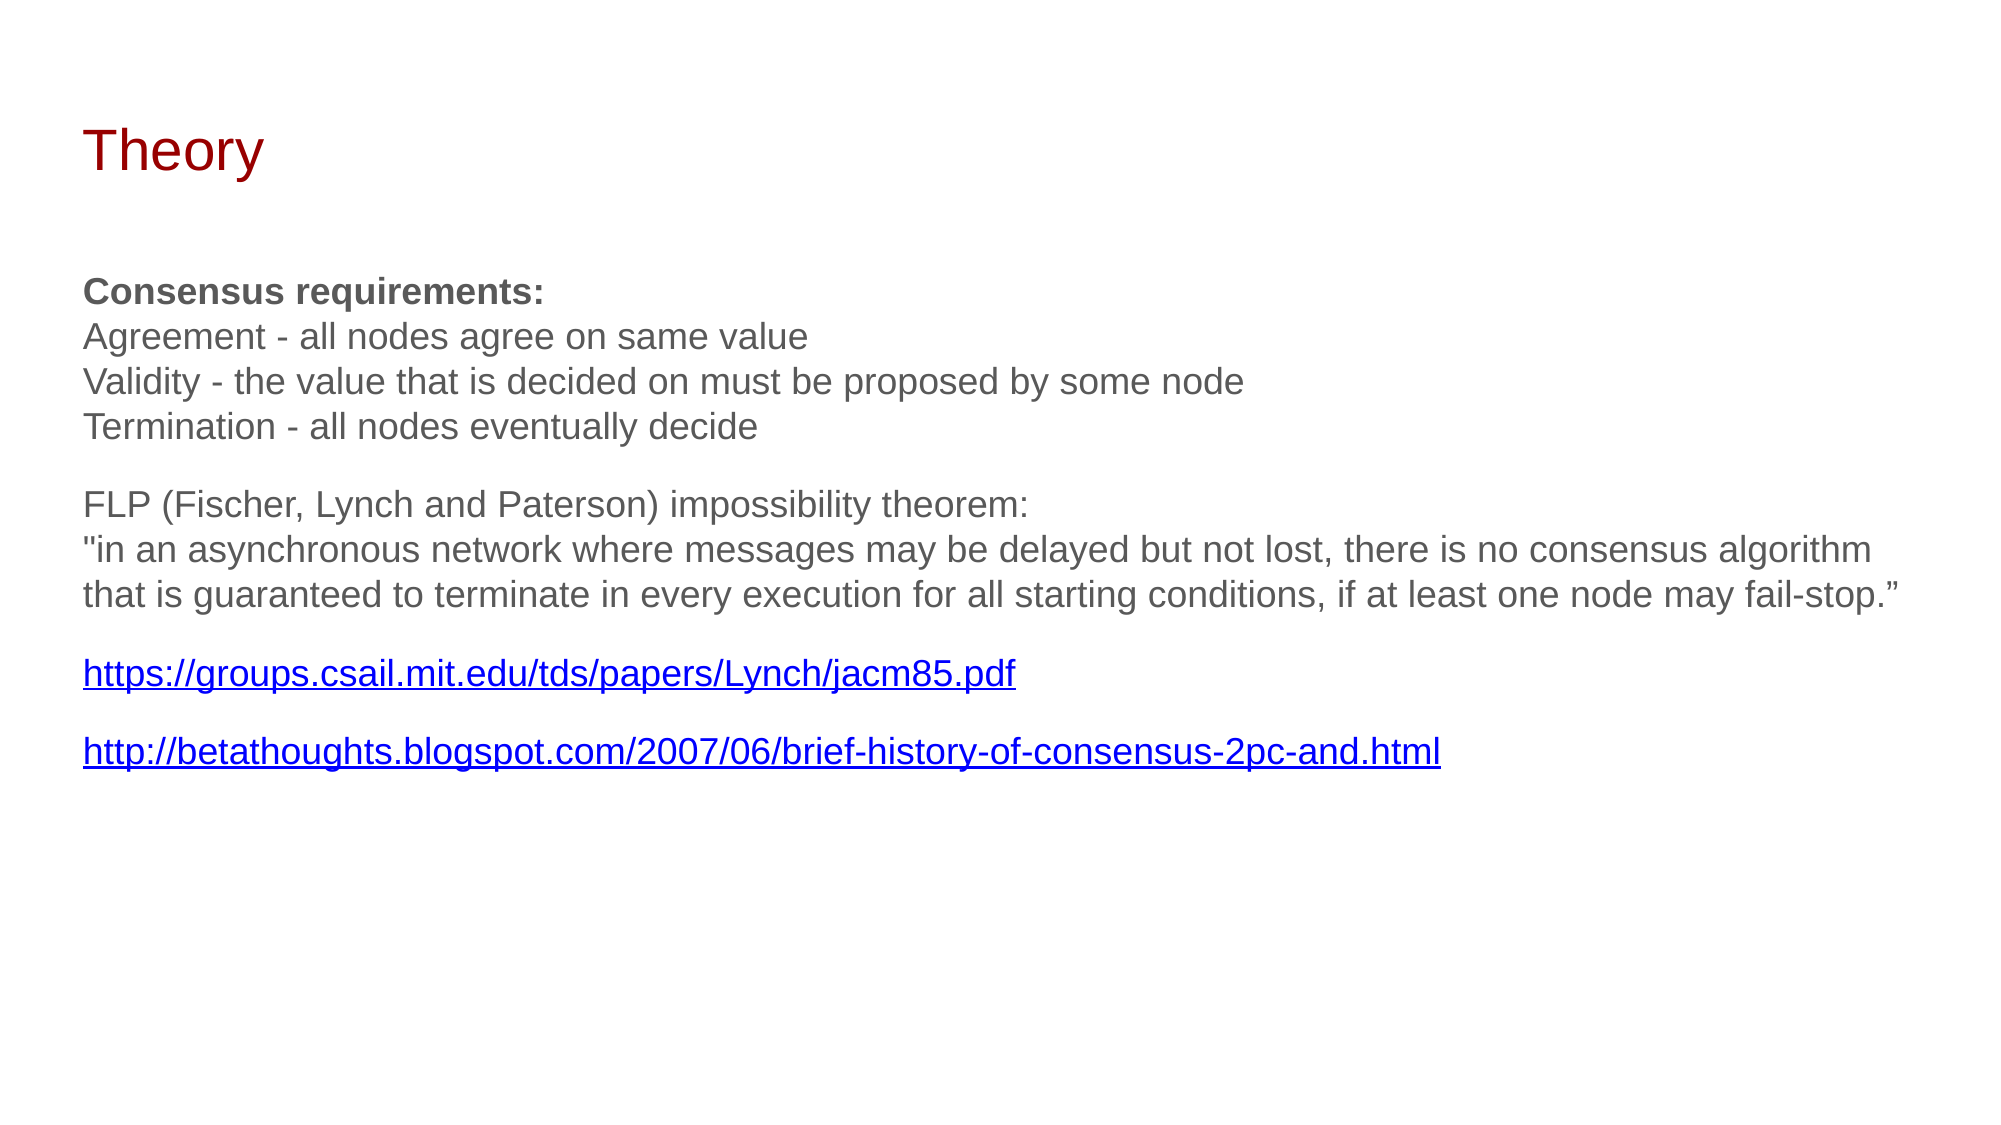

Theory
Consensus requirements:
Agreement - all nodes agree on same value
Validity - the value that is decided on must be proposed by some node
Termination - all nodes eventually decide
FLP (Fischer, Lynch and Paterson) impossibility theorem:
"in an asynchronous network where messages may be delayed but not lost, there is no consensus algorithm that is guaranteed to terminate in every execution for all starting conditions, if at least one node may fail-stop.”
https://groups.csail.mit.edu/tds/papers/Lynch/jacm85.pdf
http://betathoughts.blogspot.com/2007/06/brief-history-of-consensus-2pc-and.html